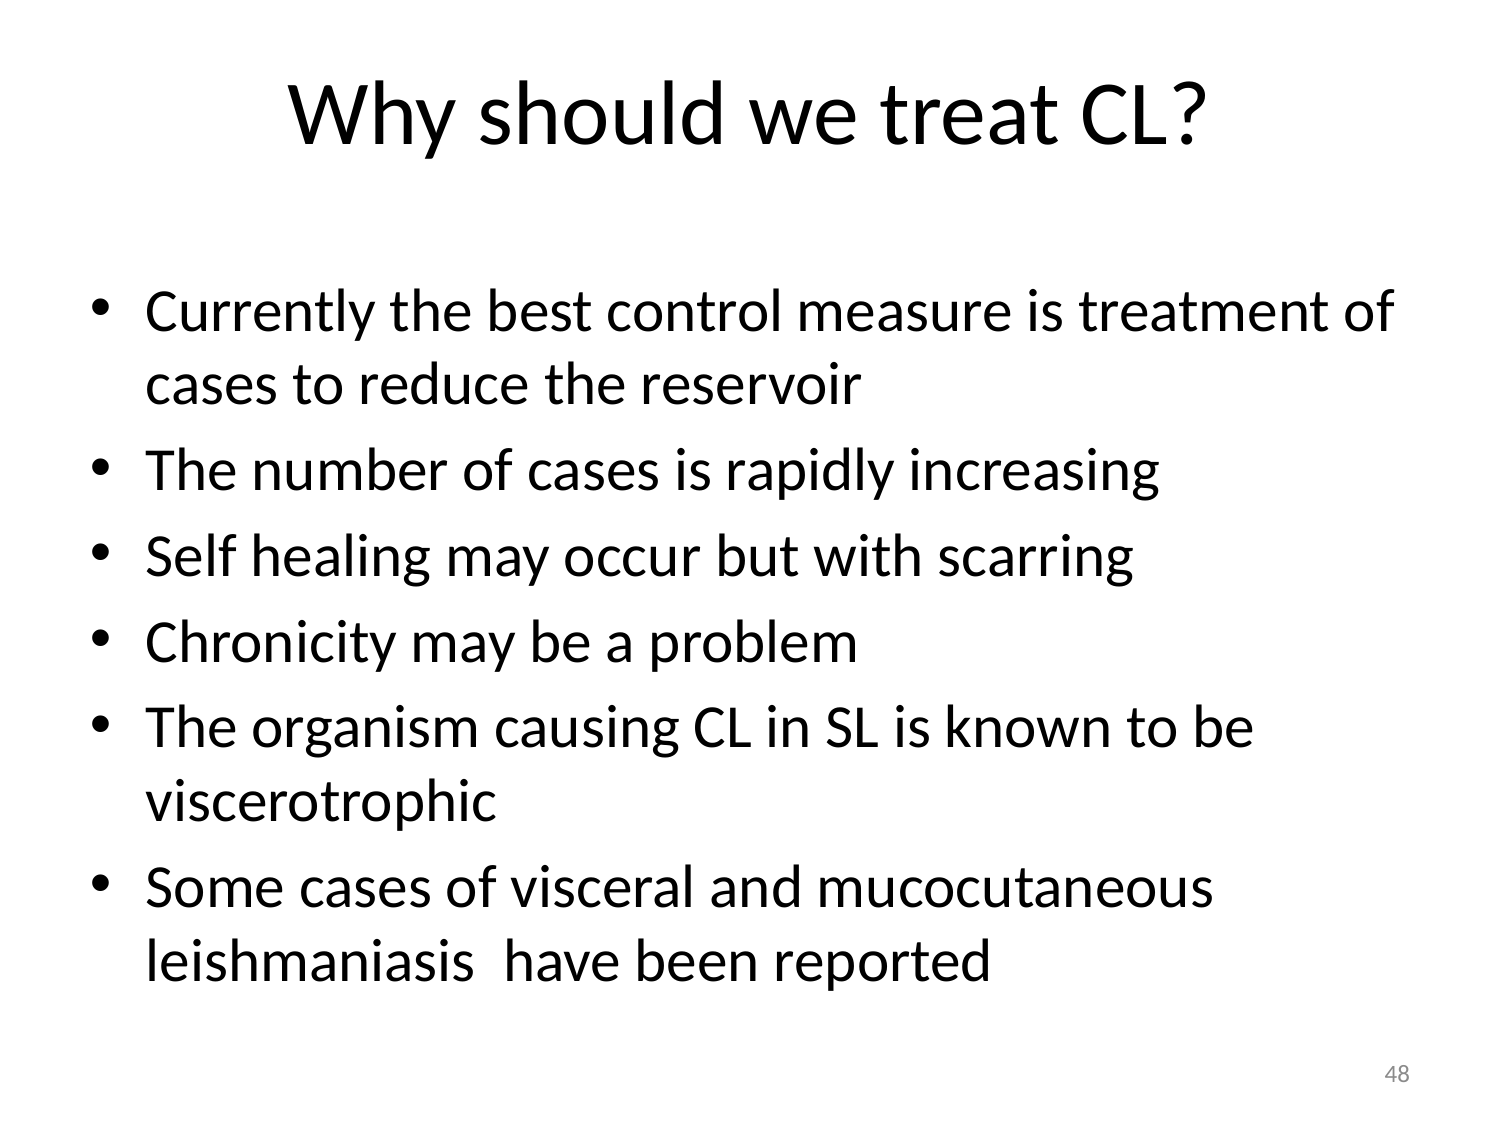

Why should we treat CL?
Currently the best control measure is treatment of cases to reduce the reservoir
The number of cases is rapidly increasing
Self healing may occur but with scarring
Chronicity may be a problem
The organism causing CL in SL is known to be viscerotrophic
Some cases of visceral and mucocutaneous leishmaniasis  have been reported

48